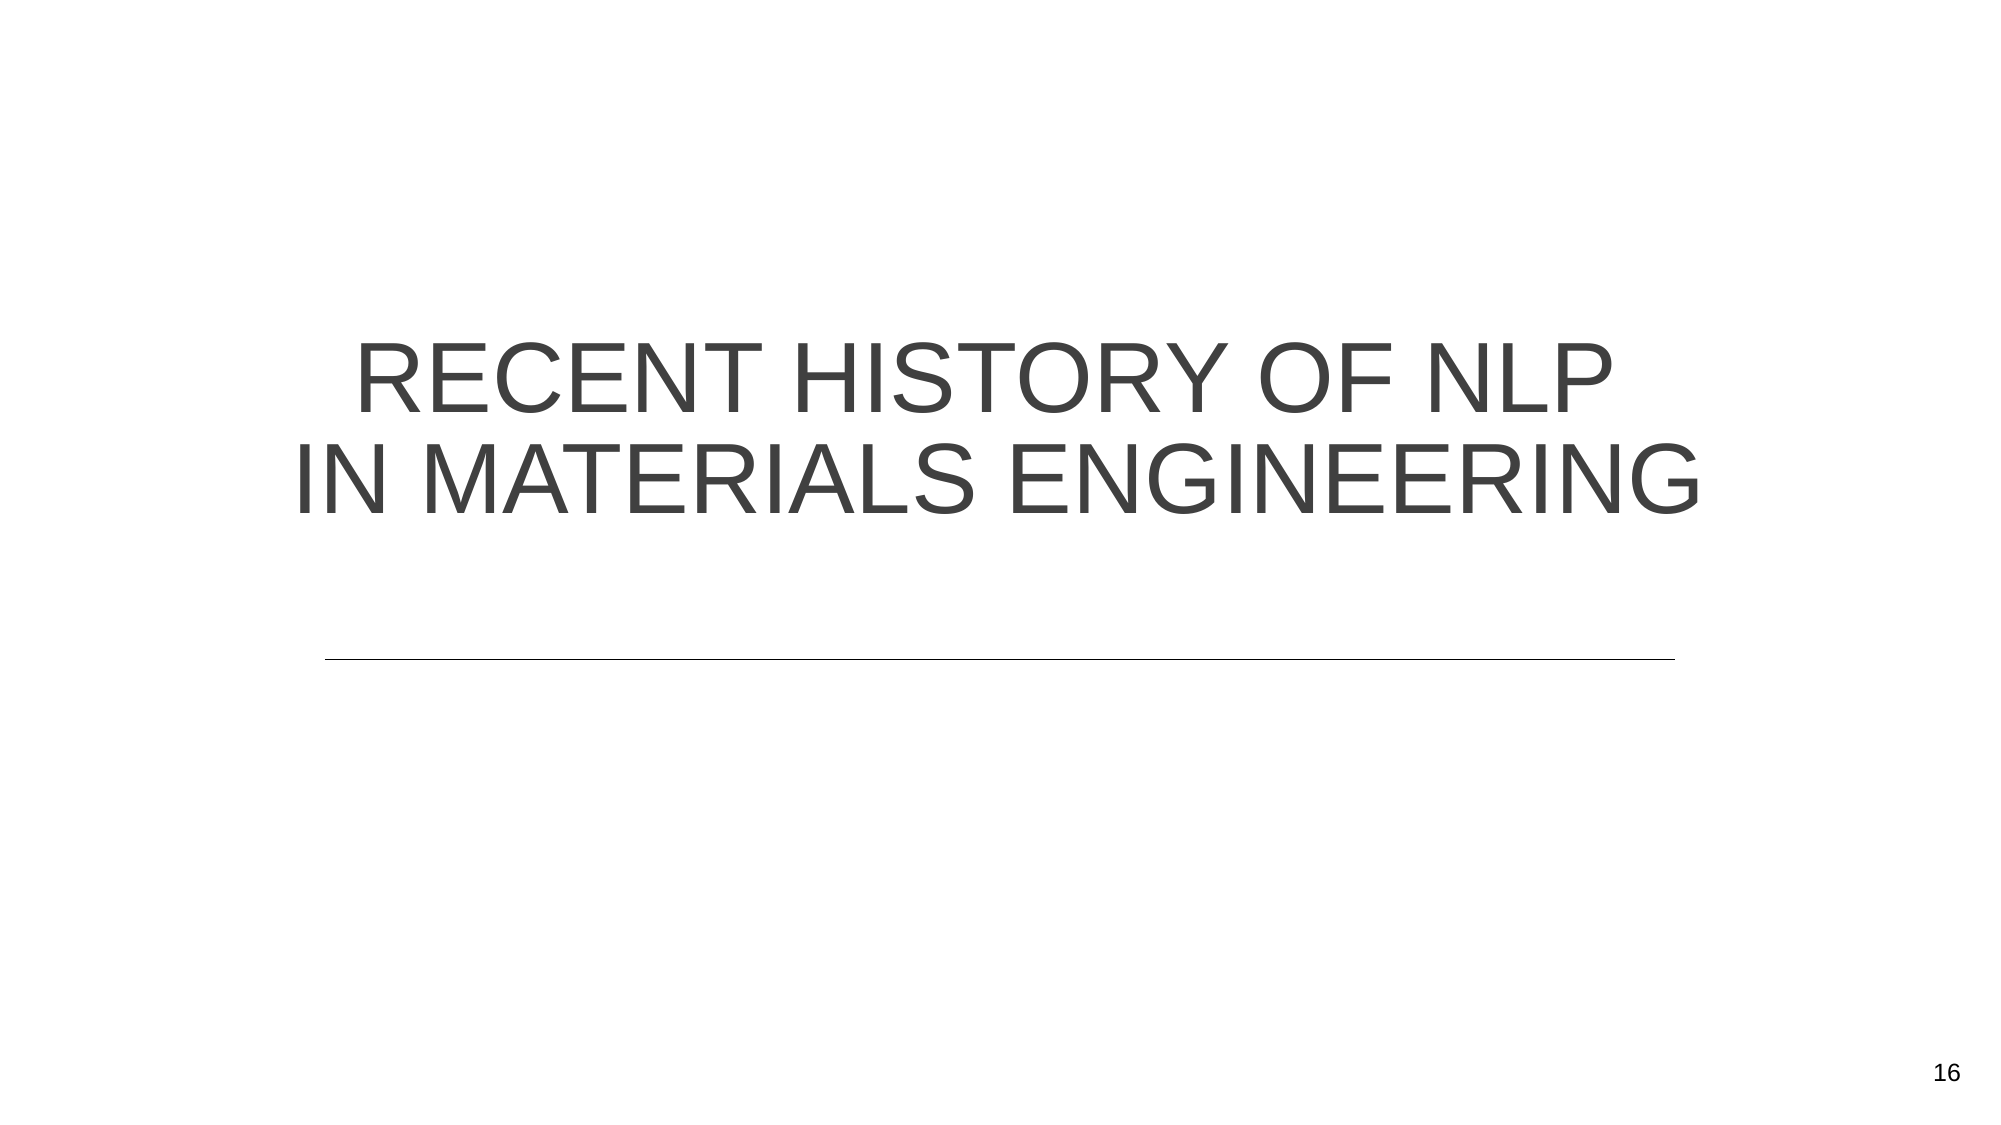

# Recent history of NLP in materials Engineering

16